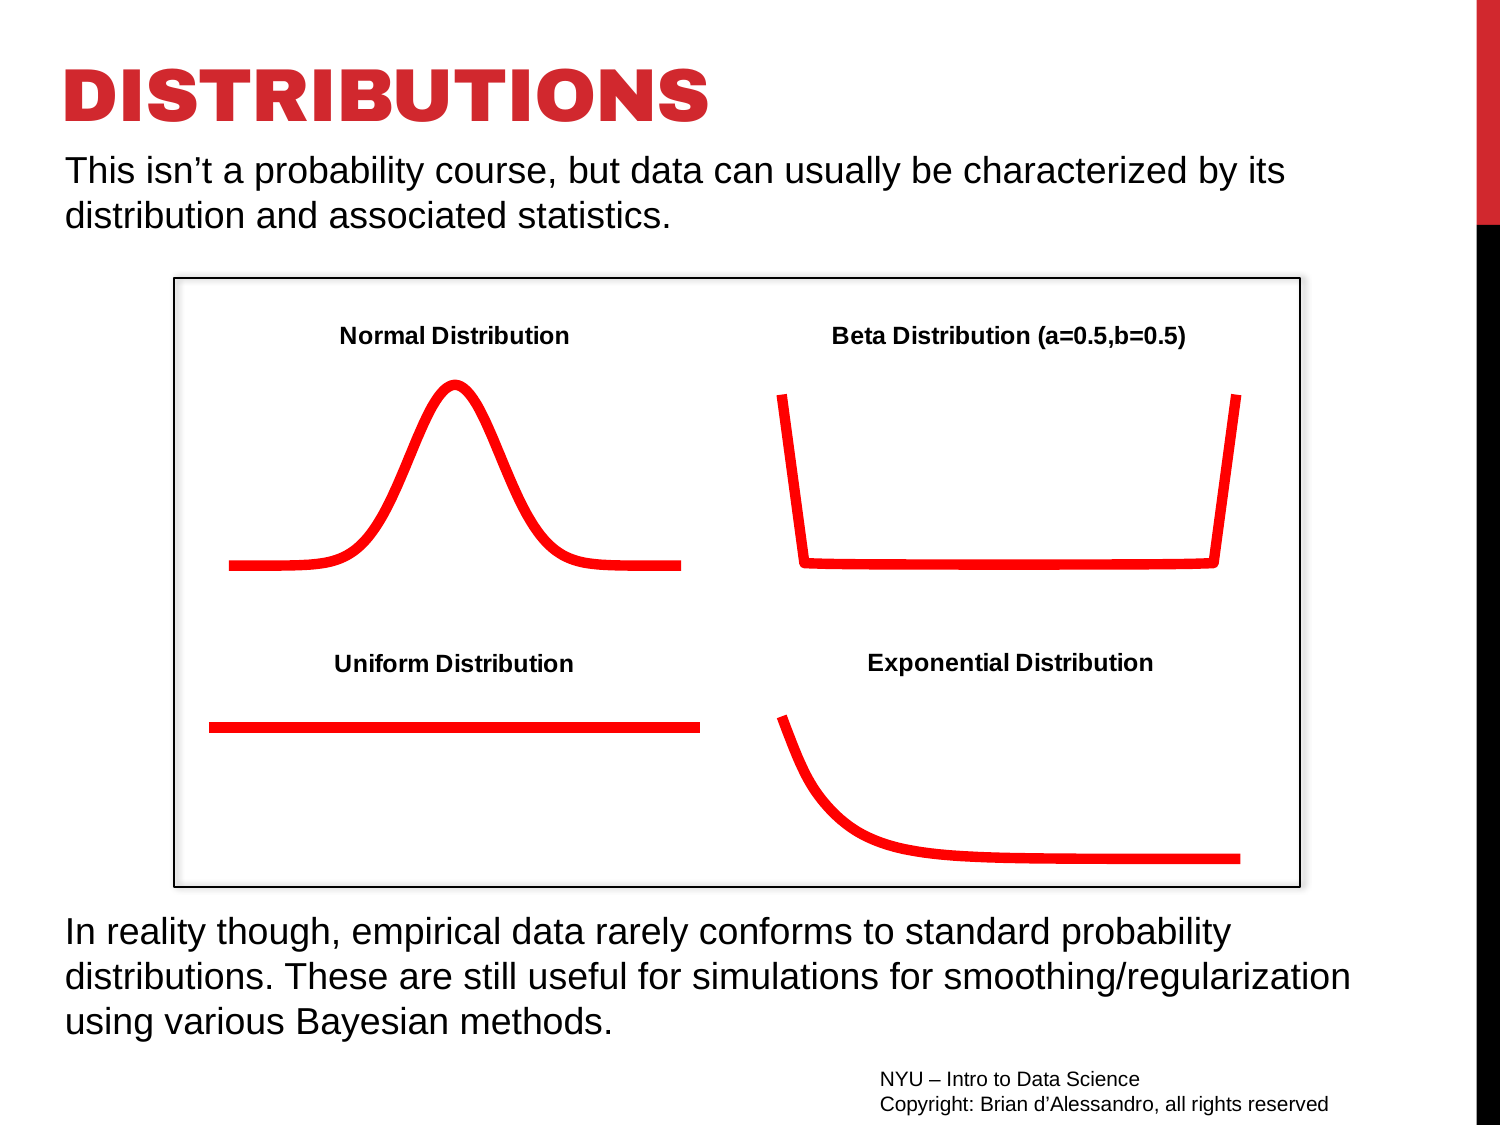

# distributions
This isn’t a probability course, but data can usually be characterized by its distribution and associated statistics.

### Chart: Normal Distribution

| Category |  |
|---|---|

### Chart: Beta Distribution (a=0.5,b=0.5)

| Category |  |
|---|---|

### Chart: Uniform Distribution

| Category |  |
|---|---|

### Chart: Exponential Distribution

| Category |  |
|---|---|
In reality though, empirical data rarely conforms to standard probability distributions. These are still useful for simulations for smoothing/regularization using various Bayesian methods.